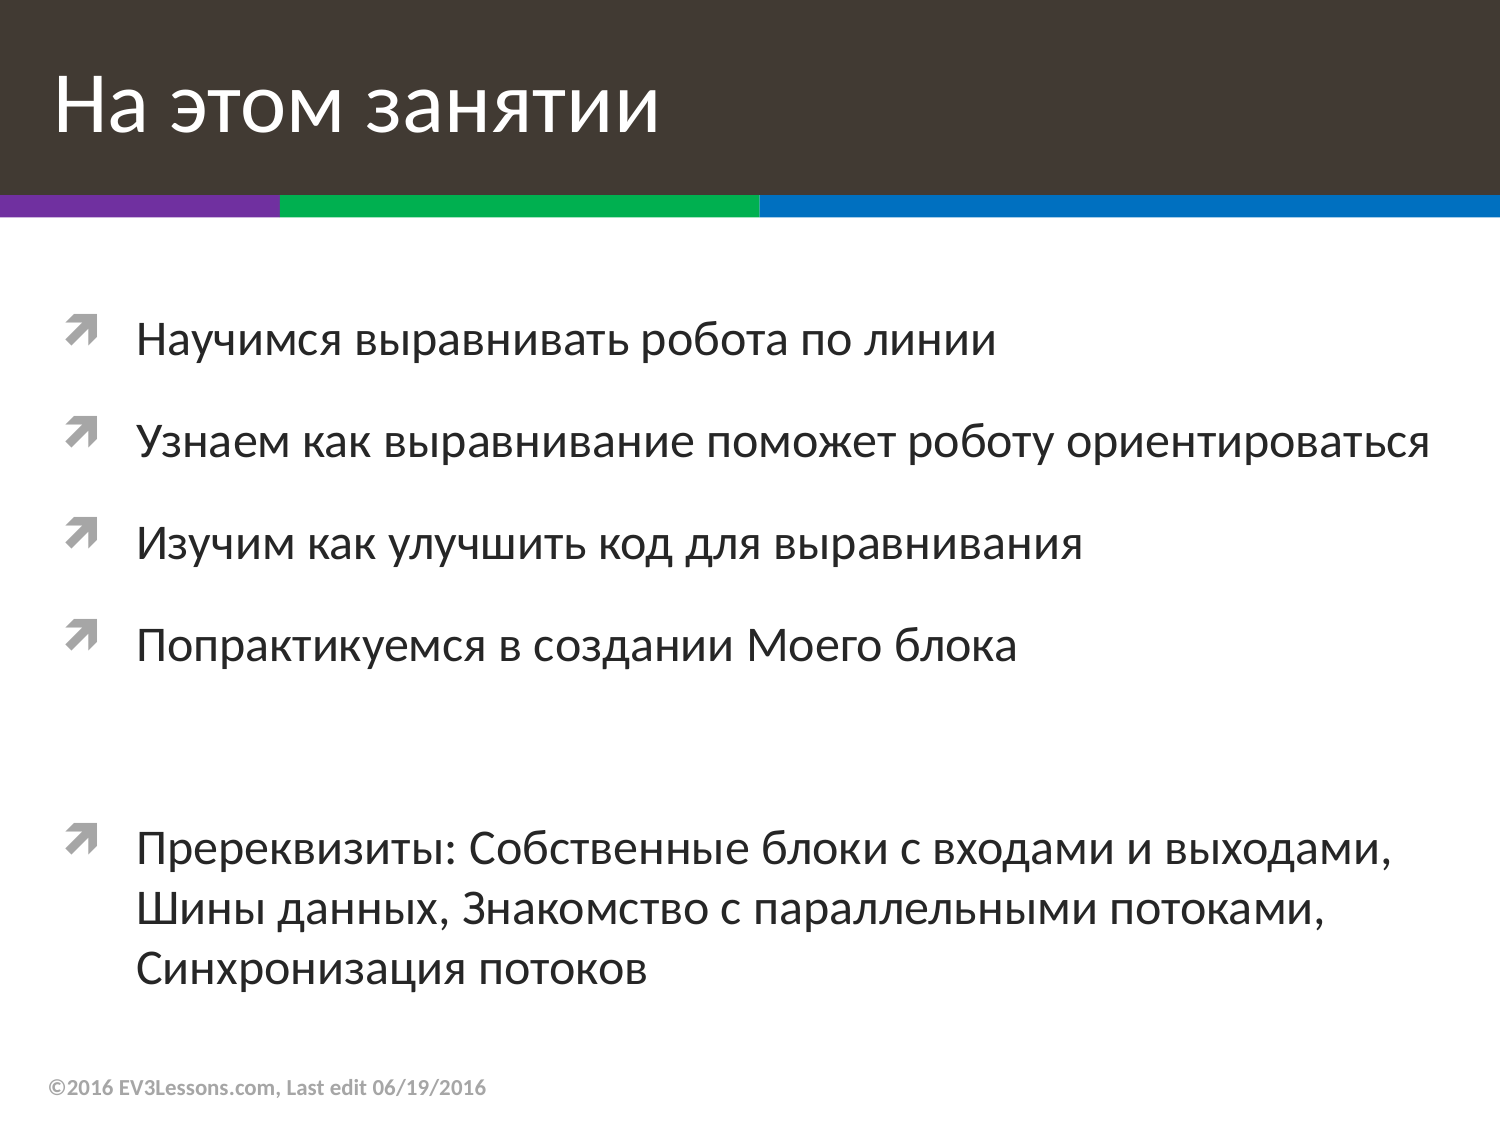

# На этом занятии
Научимся выравнивать робота по линии
Узнаем как выравнивание поможет роботу ориентироваться
Изучим как улучшить код для выравнивания
Попрактикуемся в создании Моего блока

Пререквизиты: Собственные блоки с входами и выходами, Шины данных, Знакомство с параллельными потоками, Синхронизация потоков
©2016 EV3Lessons.com, Last edit 06/19/2016